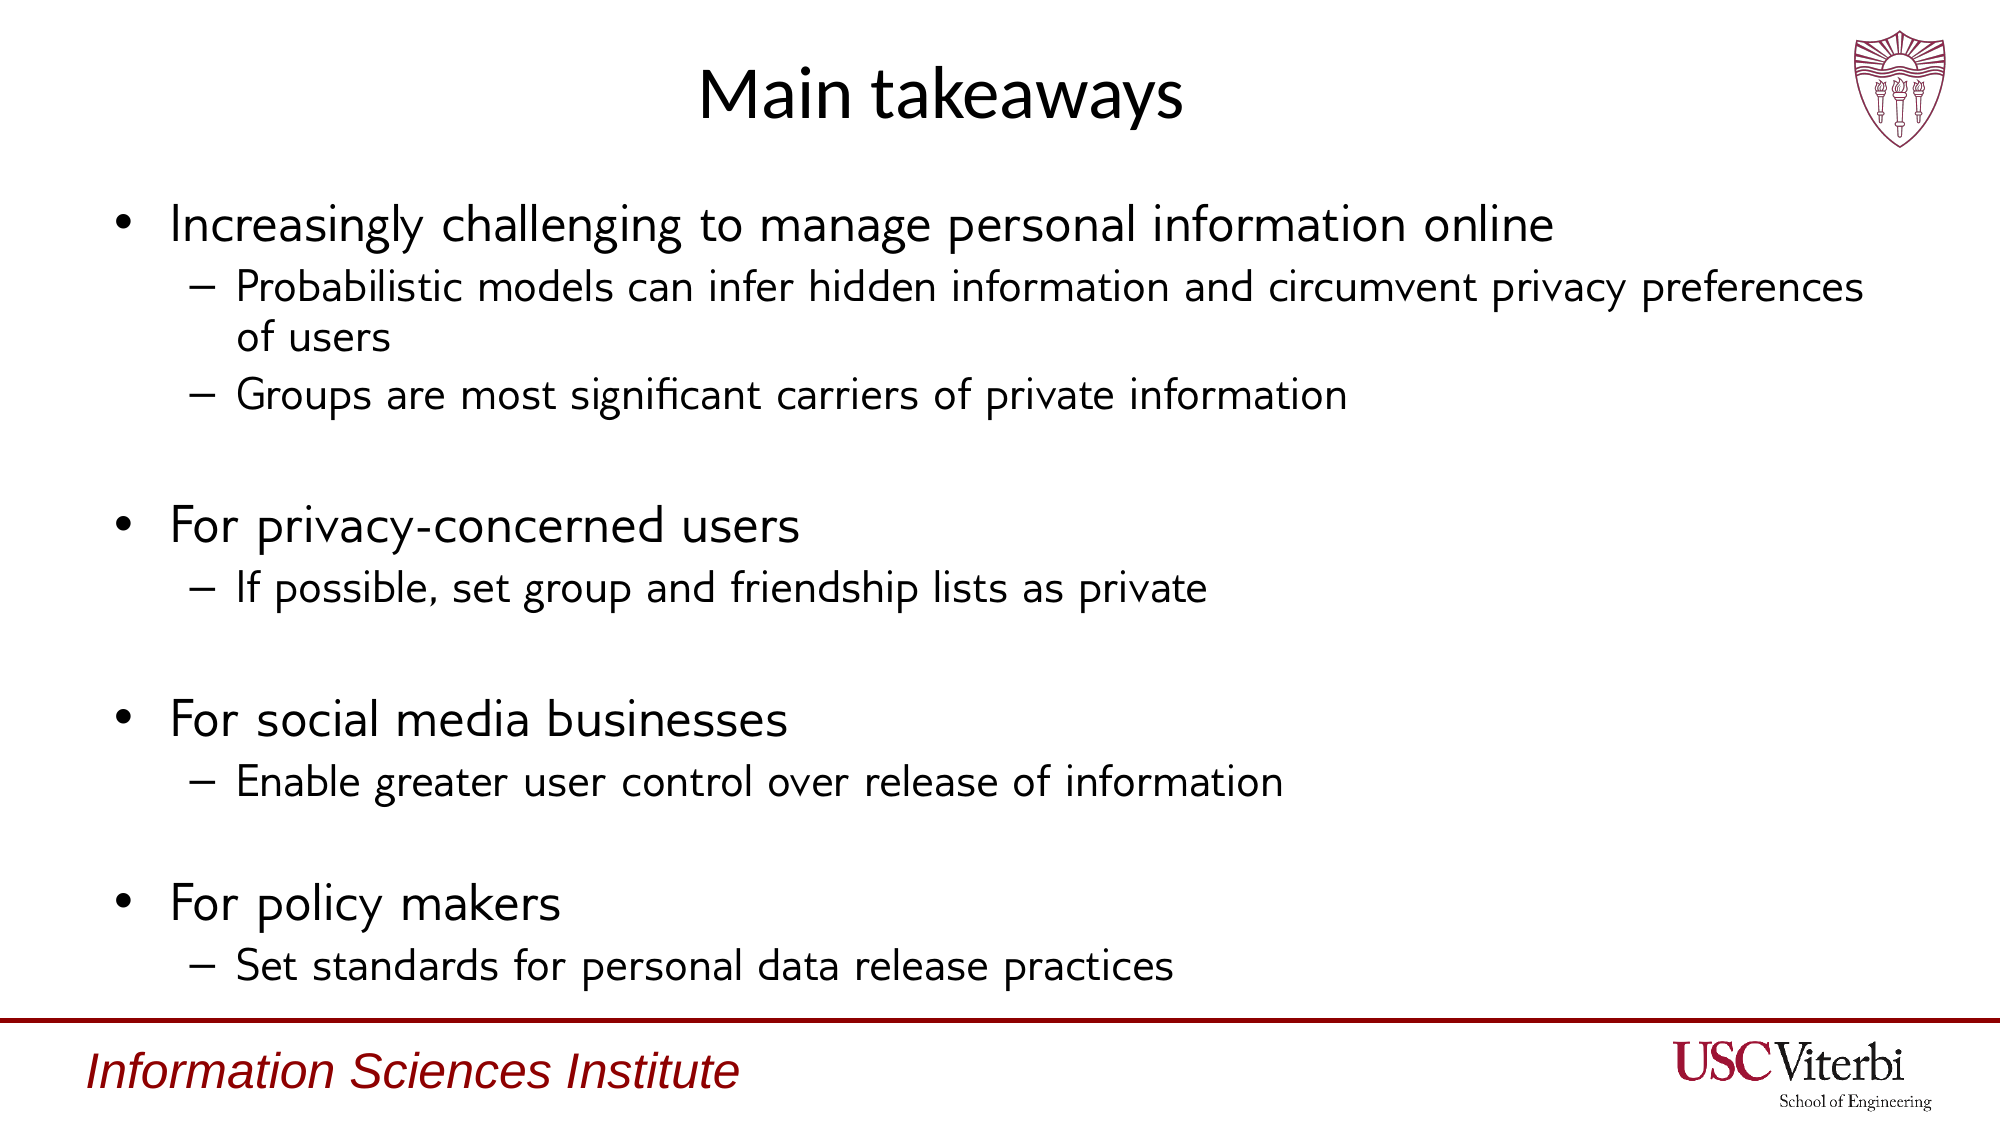

# Main takeaways
Increasingly challenging to manage personal information online
Probabilistic models can infer hidden information and circumvent privacy preferences of users
Groups are most significant carriers of private information

For privacy-concerned users
If possible, set group and friendship lists as private

For social media businesses
Enable greater user control over release of information

For policy makers
Set standards for personal data release practices